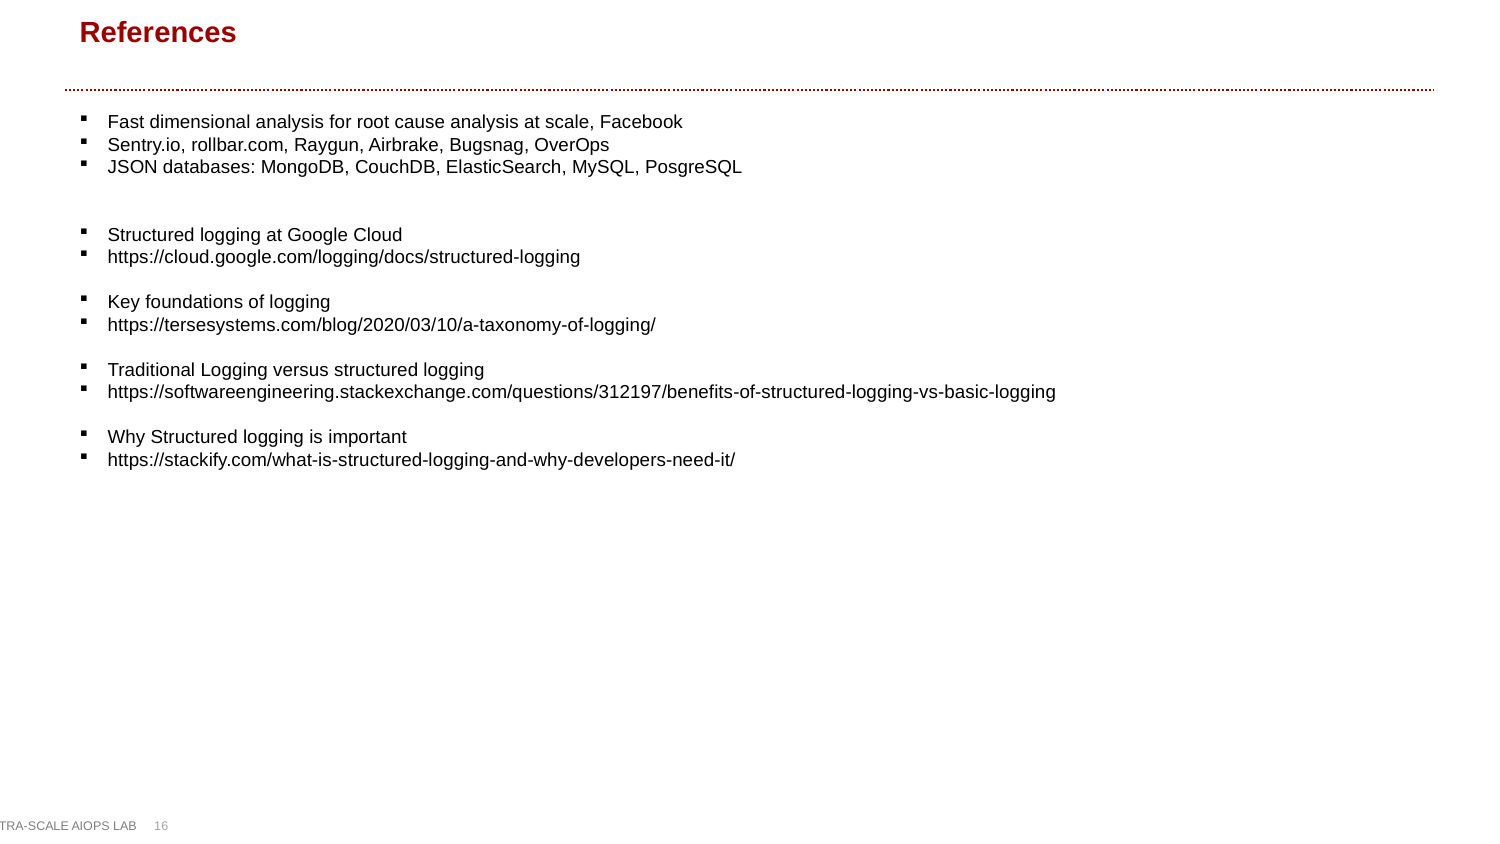

# References
Fast dimensional analysis for root cause analysis at scale, Facebook
Sentry.io, rollbar.com, Raygun, Airbrake, Bugsnag, OverOps
JSON databases: MongoDB, CouchDB, ElasticSearch, MySQL, PosgreSQL

Structured logging at Google Cloud
https://cloud.google.com/logging/docs/structured-logging

Key foundations of logging
https://tersesystems.com/blog/2020/03/10/a-taxonomy-of-logging/

Traditional Logging versus structured logging
https://softwareengineering.stackexchange.com/questions/312197/benefits-of-structured-logging-vs-basic-logging

Why Structured logging is important
https://stackify.com/what-is-structured-logging-and-why-developers-need-it/